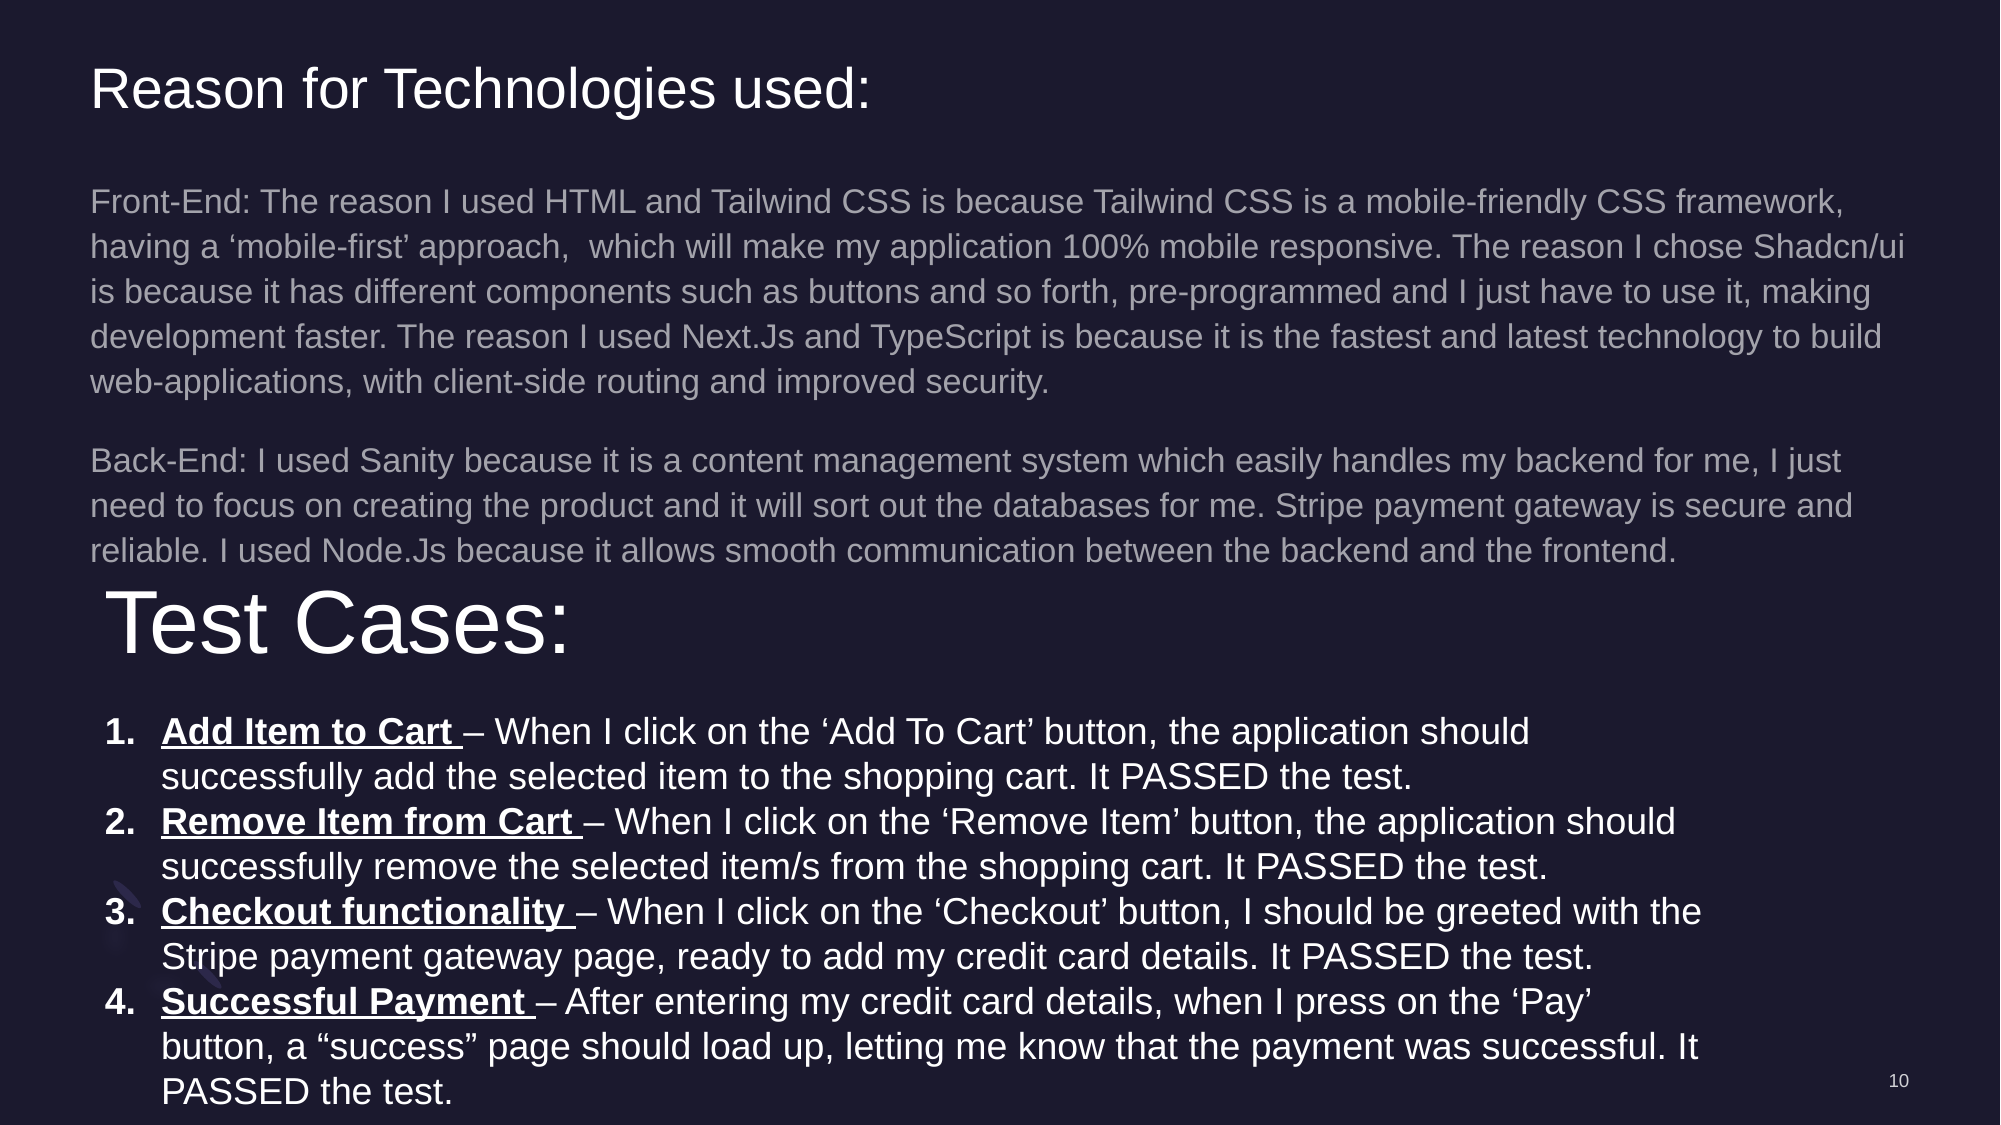

# Reason for Technologies used:
Front-End: The reason I used HTML and Tailwind CSS is because Tailwind CSS is a mobile-friendly CSS framework, having a ‘mobile-first’ approach,  which will make my application 100% mobile responsive. The reason I chose Shadcn/ui is because it has different components such as buttons and so forth, pre-programmed and I just have to use it, making development faster. The reason I used Next.Js and TypeScript is because it is the fastest and latest technology to build web-applications, with client-side routing and improved security.
Back-End: I used Sanity because it is a content management system which easily handles my backend for me, I just need to focus on creating the product and it will sort out the databases for me. Stripe payment gateway is secure and reliable. I used Node.Js because it allows smooth communication between the backend and the frontend.

Test Cases:
Add Item to Cart – When I click on the ‘Add To Cart’ button, the application should successfully add the selected item to the shopping cart. It PASSED the test.
Remove Item from Cart – When I click on the ‘Remove Item’ button, the application should successfully remove the selected item/s from the shopping cart. It PASSED the test.
Checkout functionality – When I click on the ‘Checkout’ button, I should be greeted with the Stripe payment gateway page, ready to add my credit card details. It PASSED the test.
Successful Payment – After entering my credit card details, when I press on the ‘Pay’ button, a “success” page should load up, letting me know that the payment was successful. It PASSED the test.
10